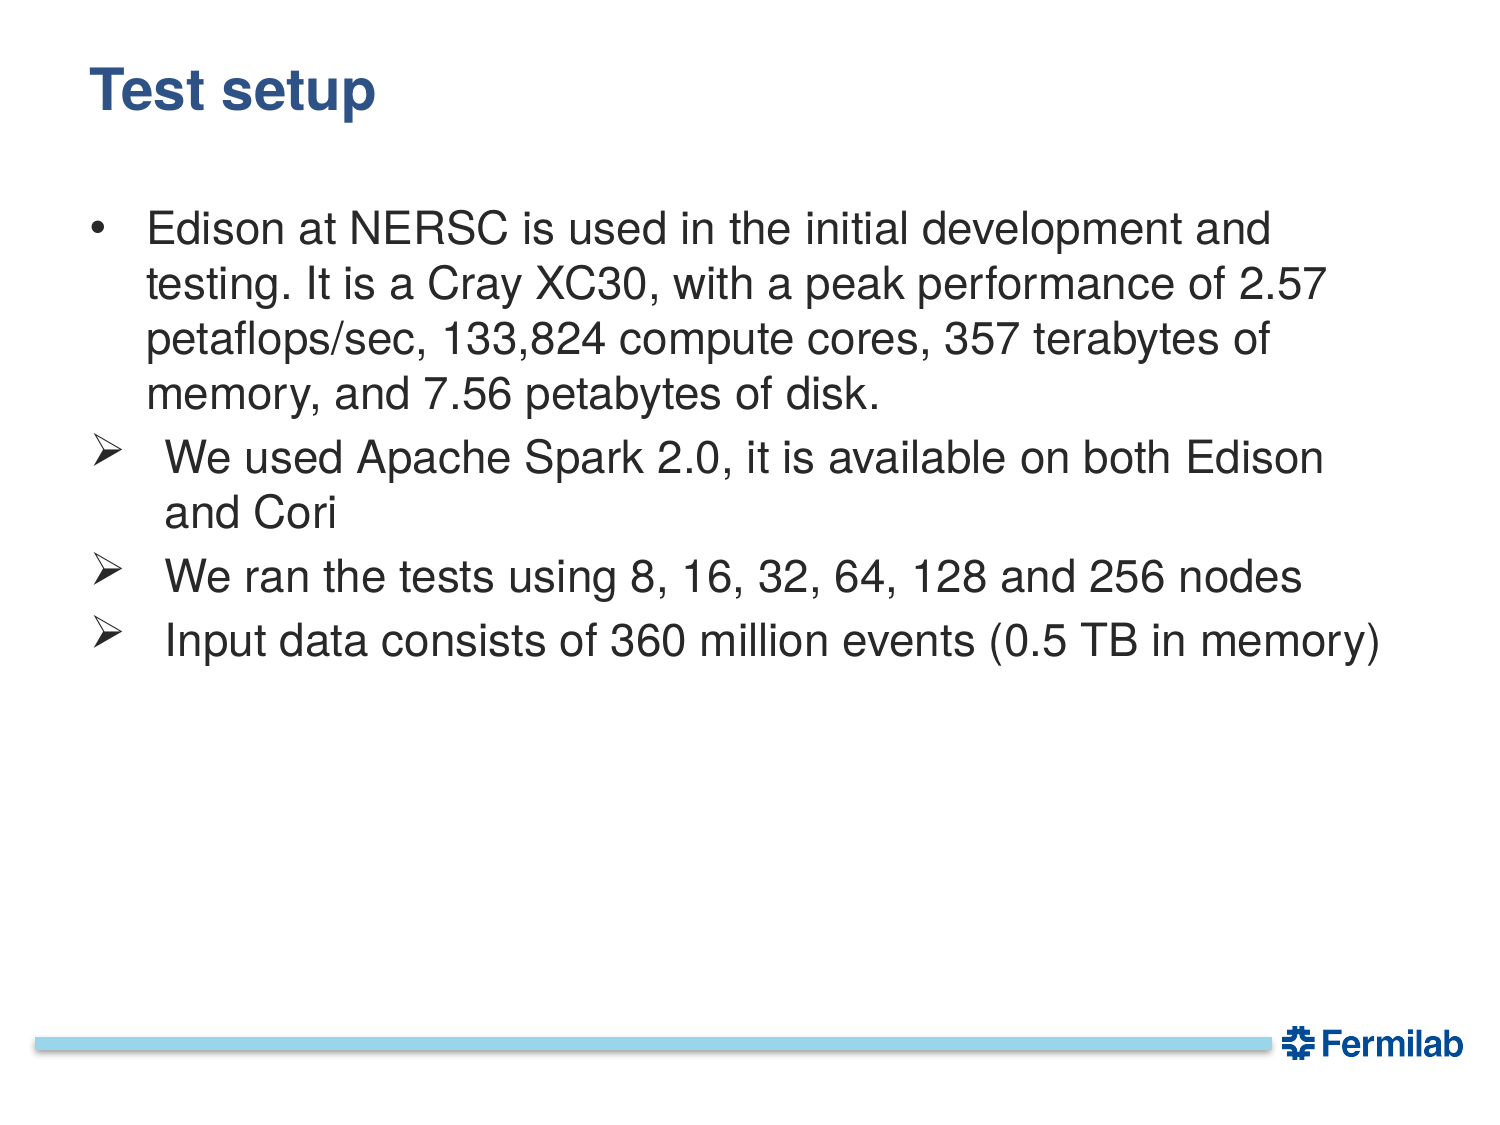

# Test setup
Edison at NERSC is used in the initial development and testing. It is a Cray XC30, with a peak performance of 2.57 petaflops/sec, 133,824 compute cores, 357 terabytes of memory, and 7.56 petabytes of disk.
We used Apache Spark 2.0, it is available on both Edison and Cori
We ran the tests using 8, 16, 32, 64, 128 and 256 nodes
Input data consists of 360 million events (0.5 TB in memory)